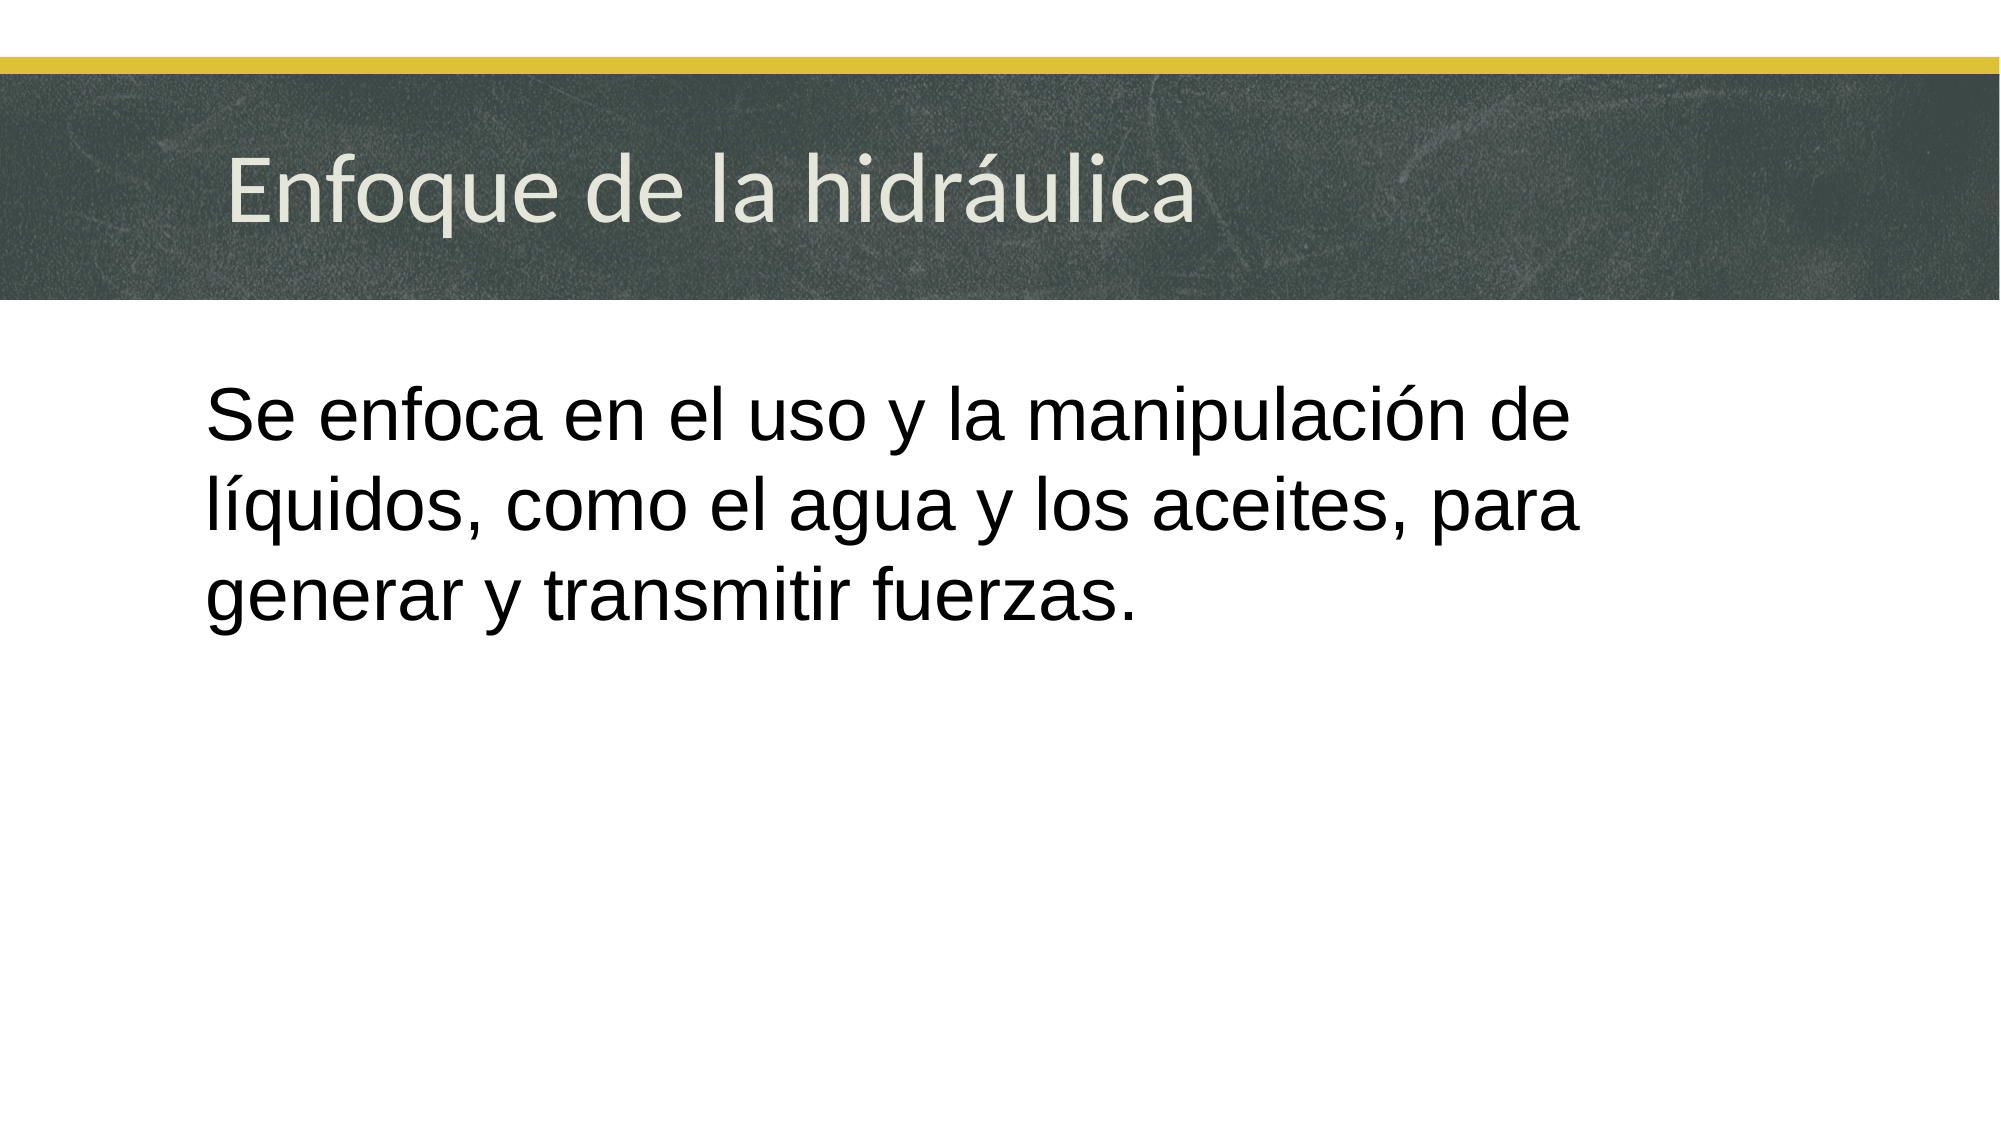

# Enfoque de la hidráulica
Se enfoca en el uso y la manipulación de líquidos, como el agua y los aceites, para generar y transmitir fuerzas.